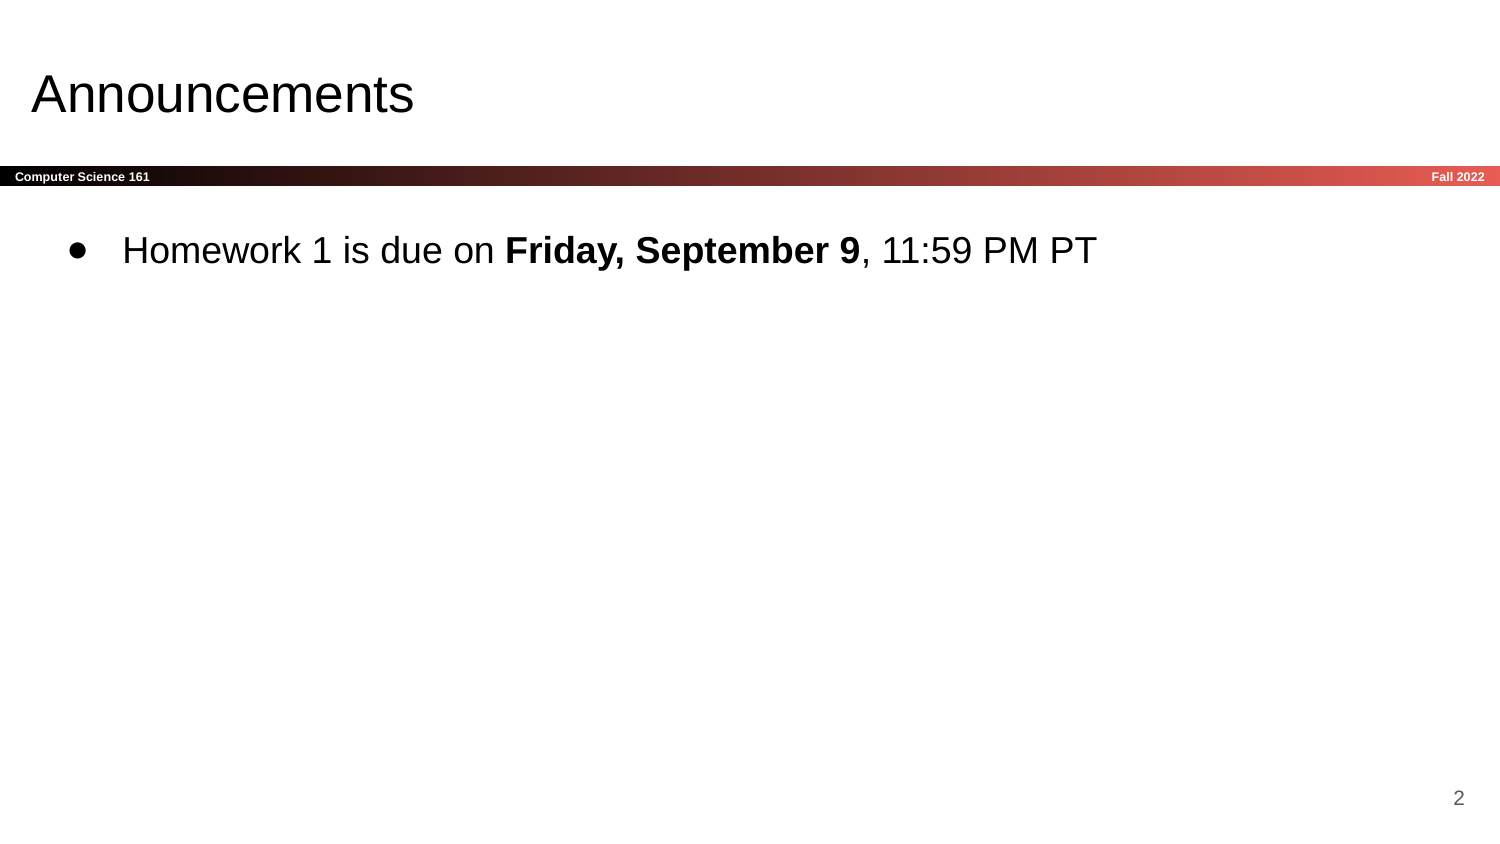

# Announcements
Homework 1 is due on Friday, September 9, 11:59 PM PT
2